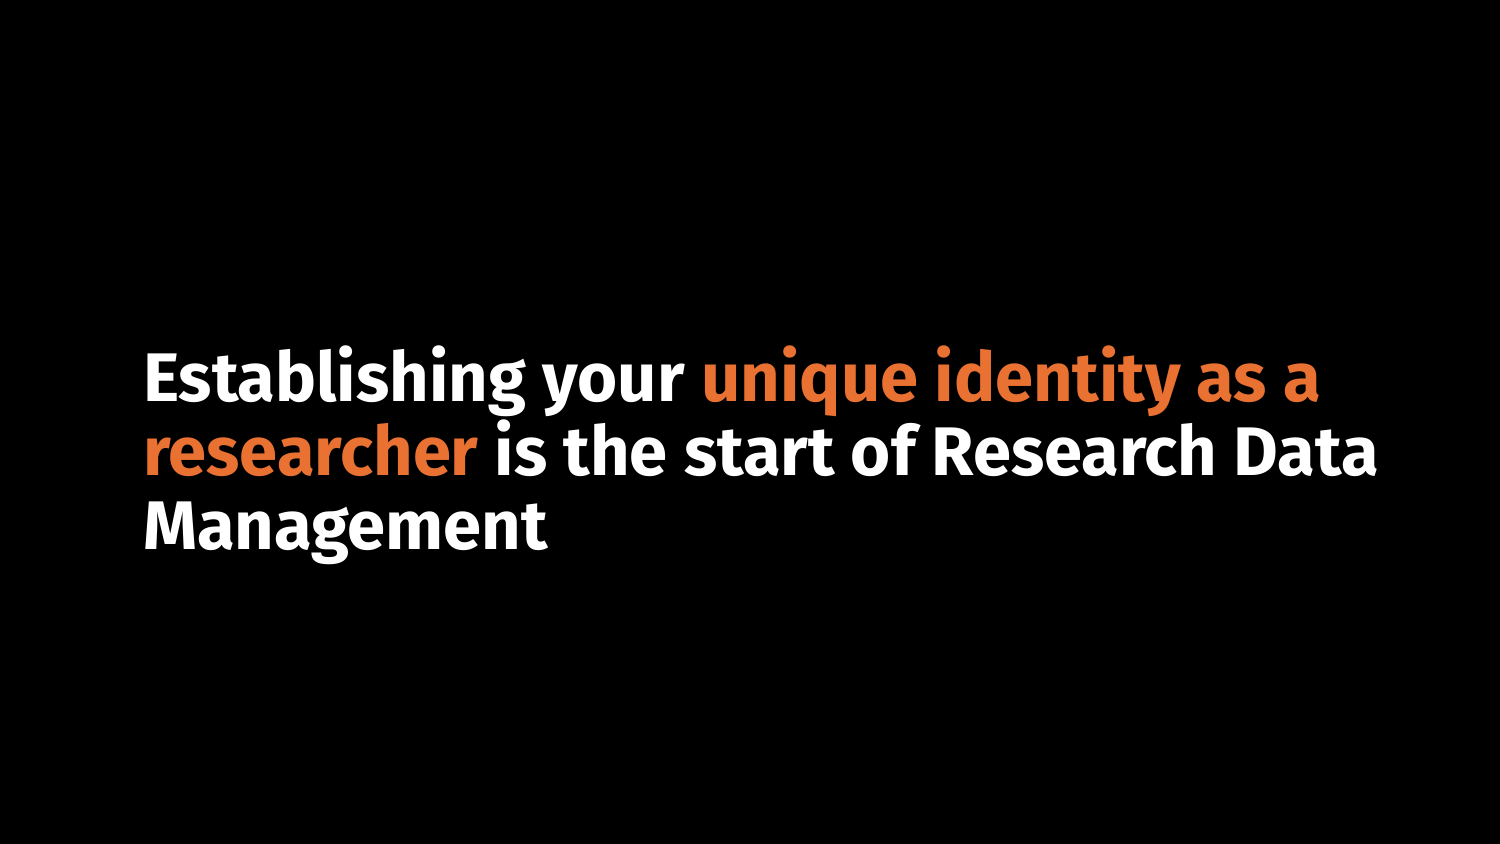

# Establishing your unique identity as a researcher is the start of Research Data Management